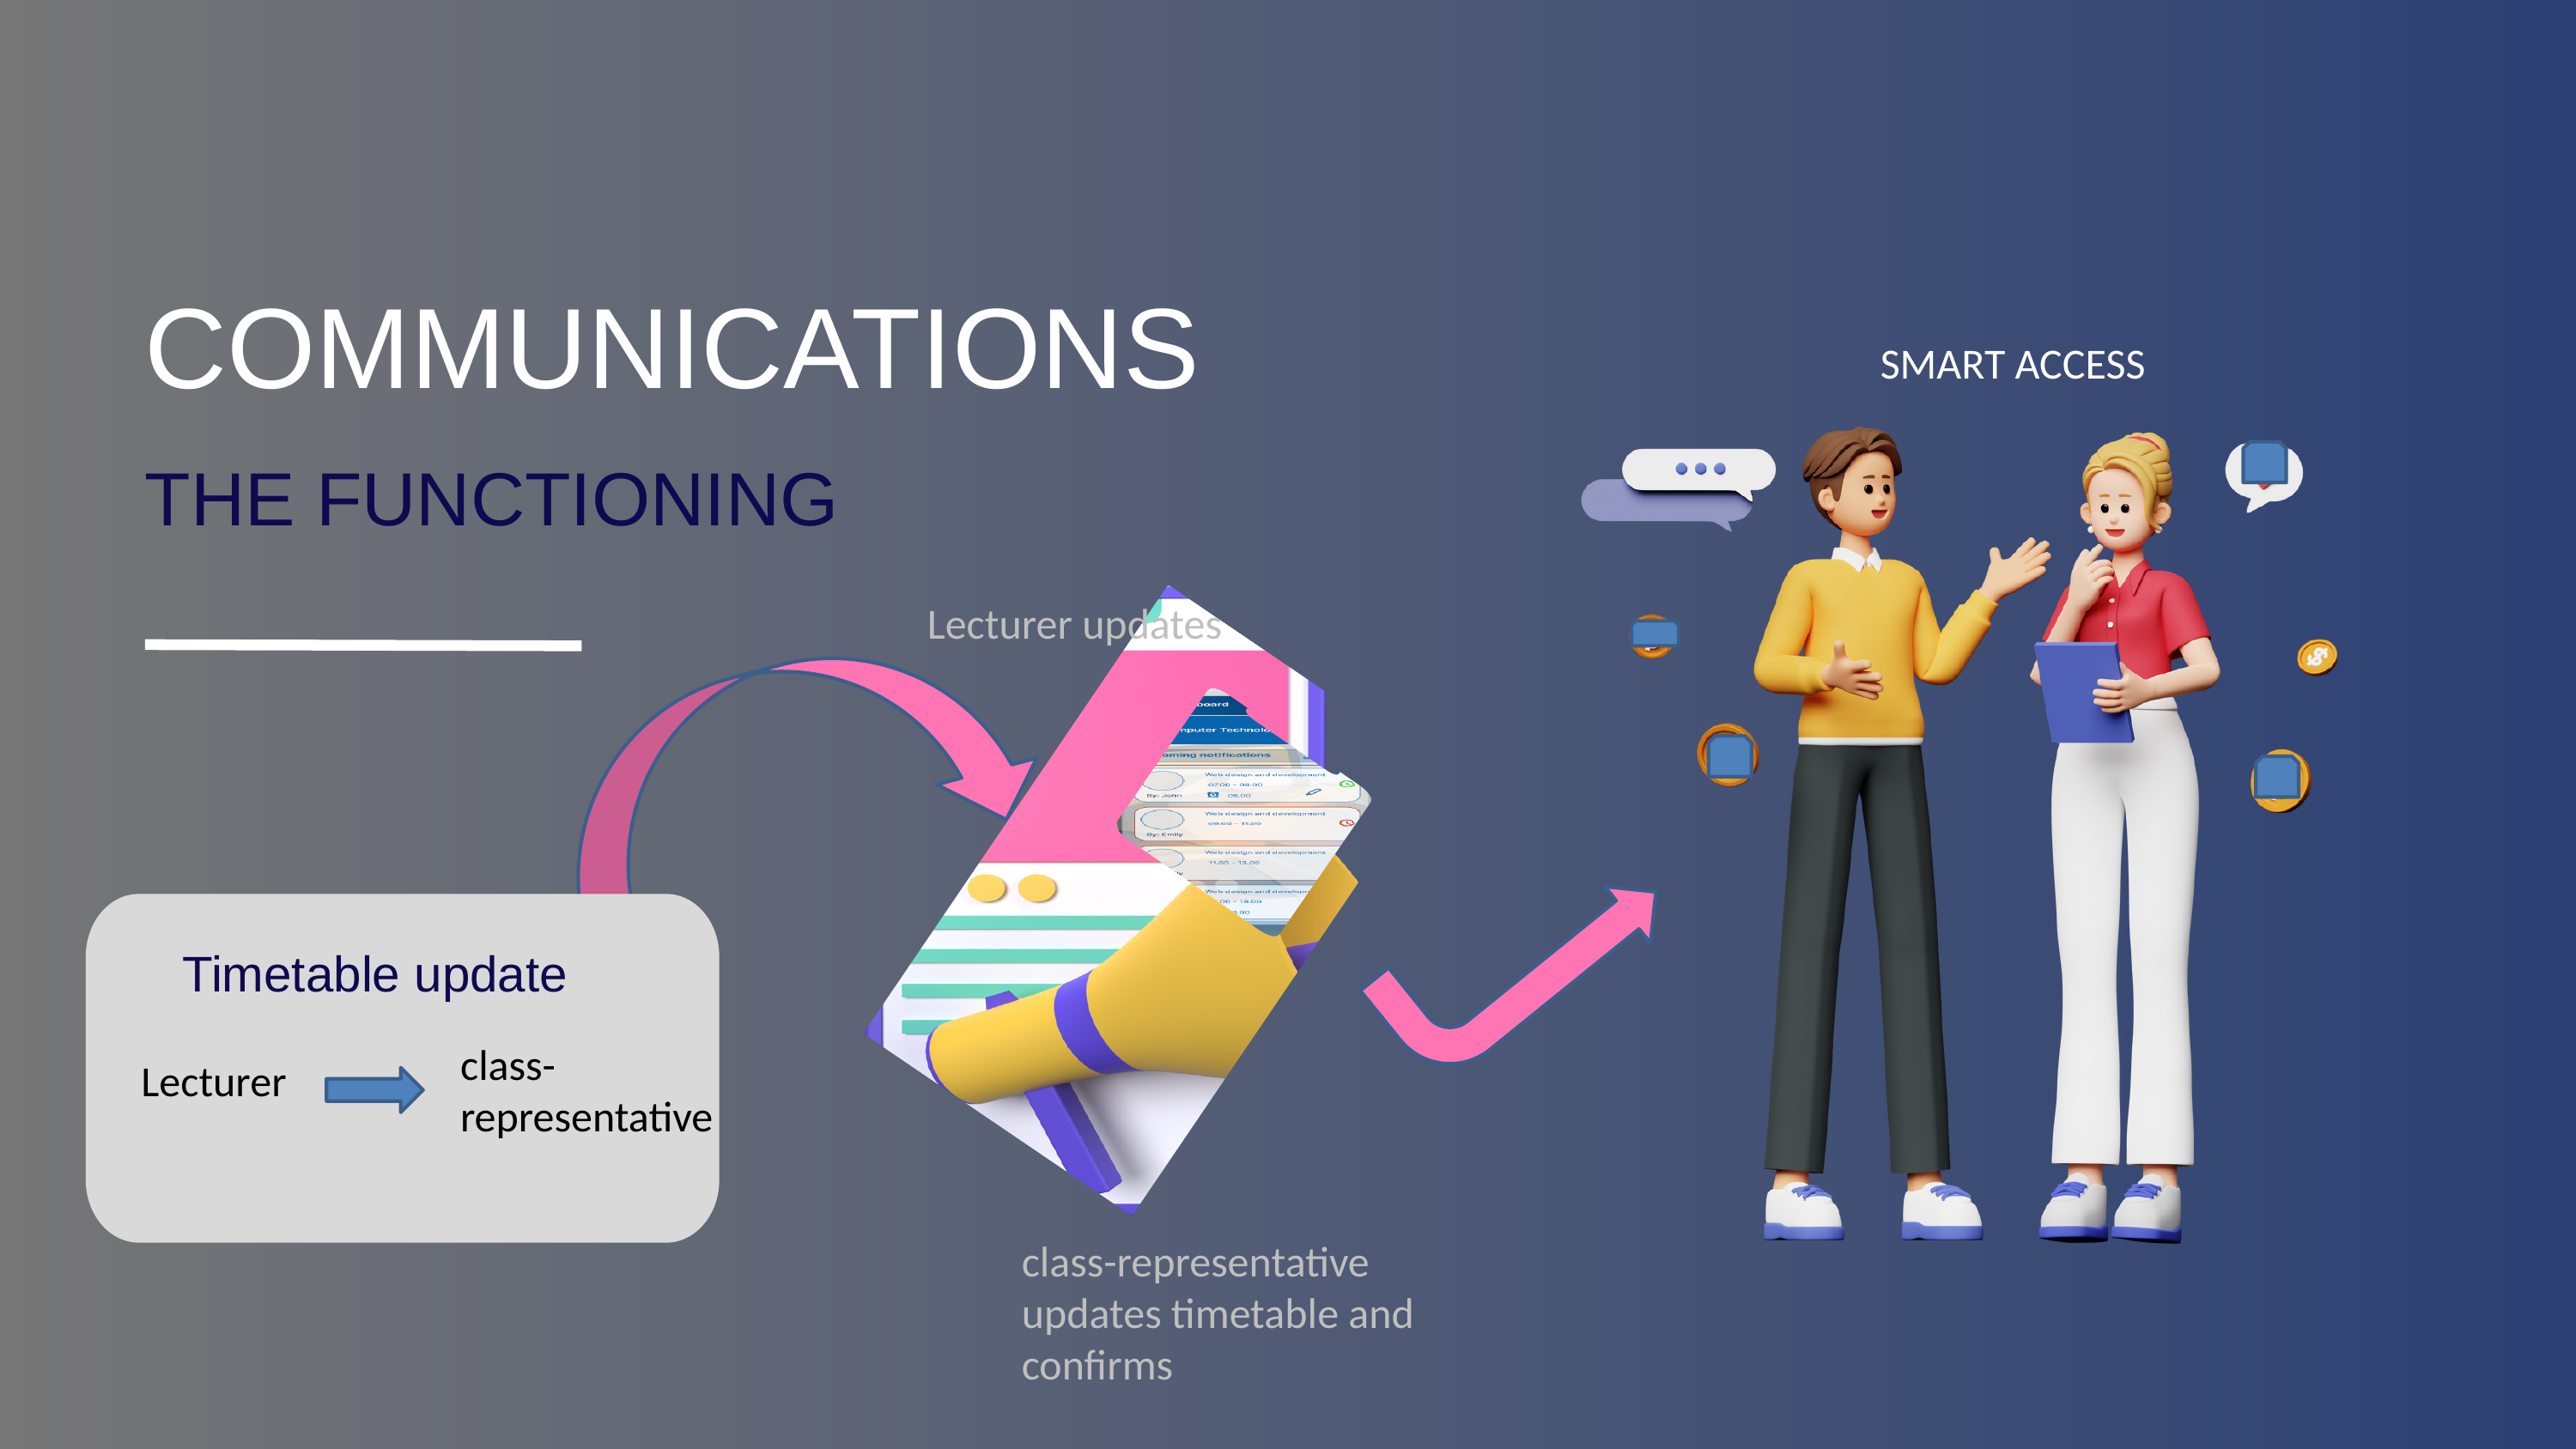

COMMUNICATIONS
SMART ACCESS

THE FUNCTIONING
Lecturer updates

Timetable update

class-representative
Lecturer

class-representative updates timetable and confirms